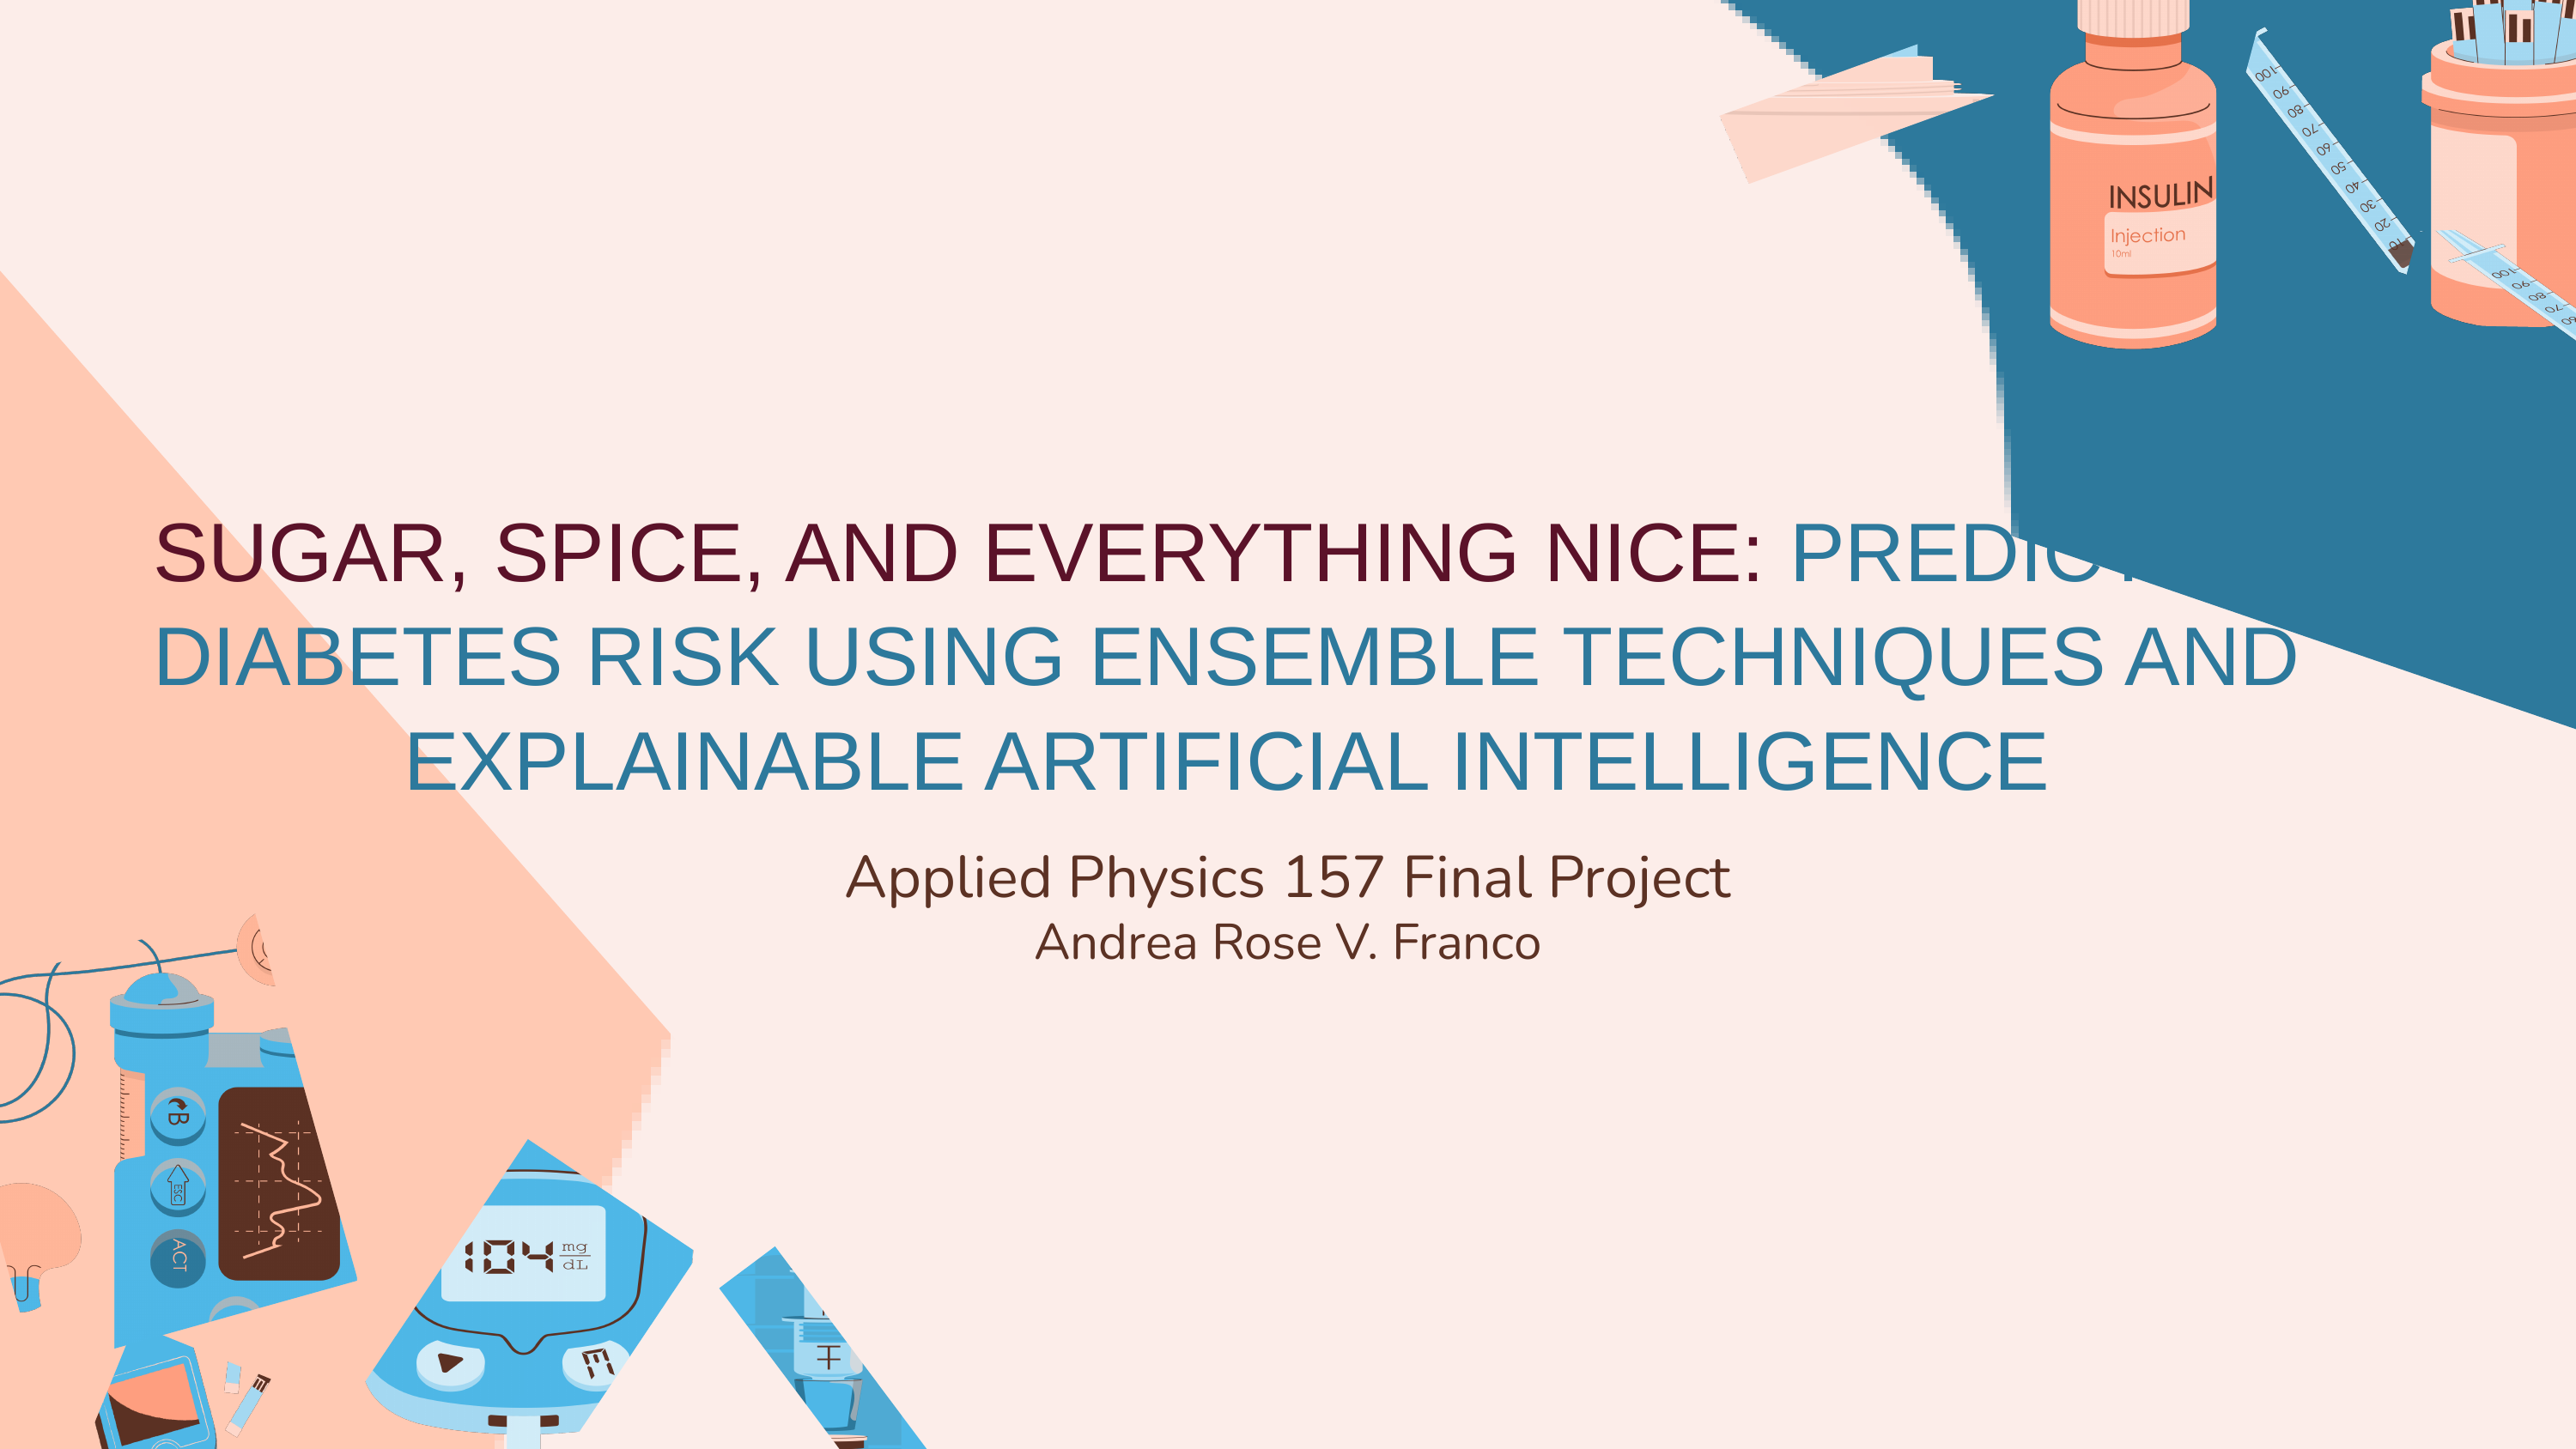

SUGAR, SPICE, AND EVERYTHING NICE: PREDICTING DIABETES RISK USING ENSEMBLE TECHNIQUES AND EXPLAINABLE ARTIFICIAL INTELLIGENCE

Applied Physics 157 Final Project
Andrea Rose V. Franco